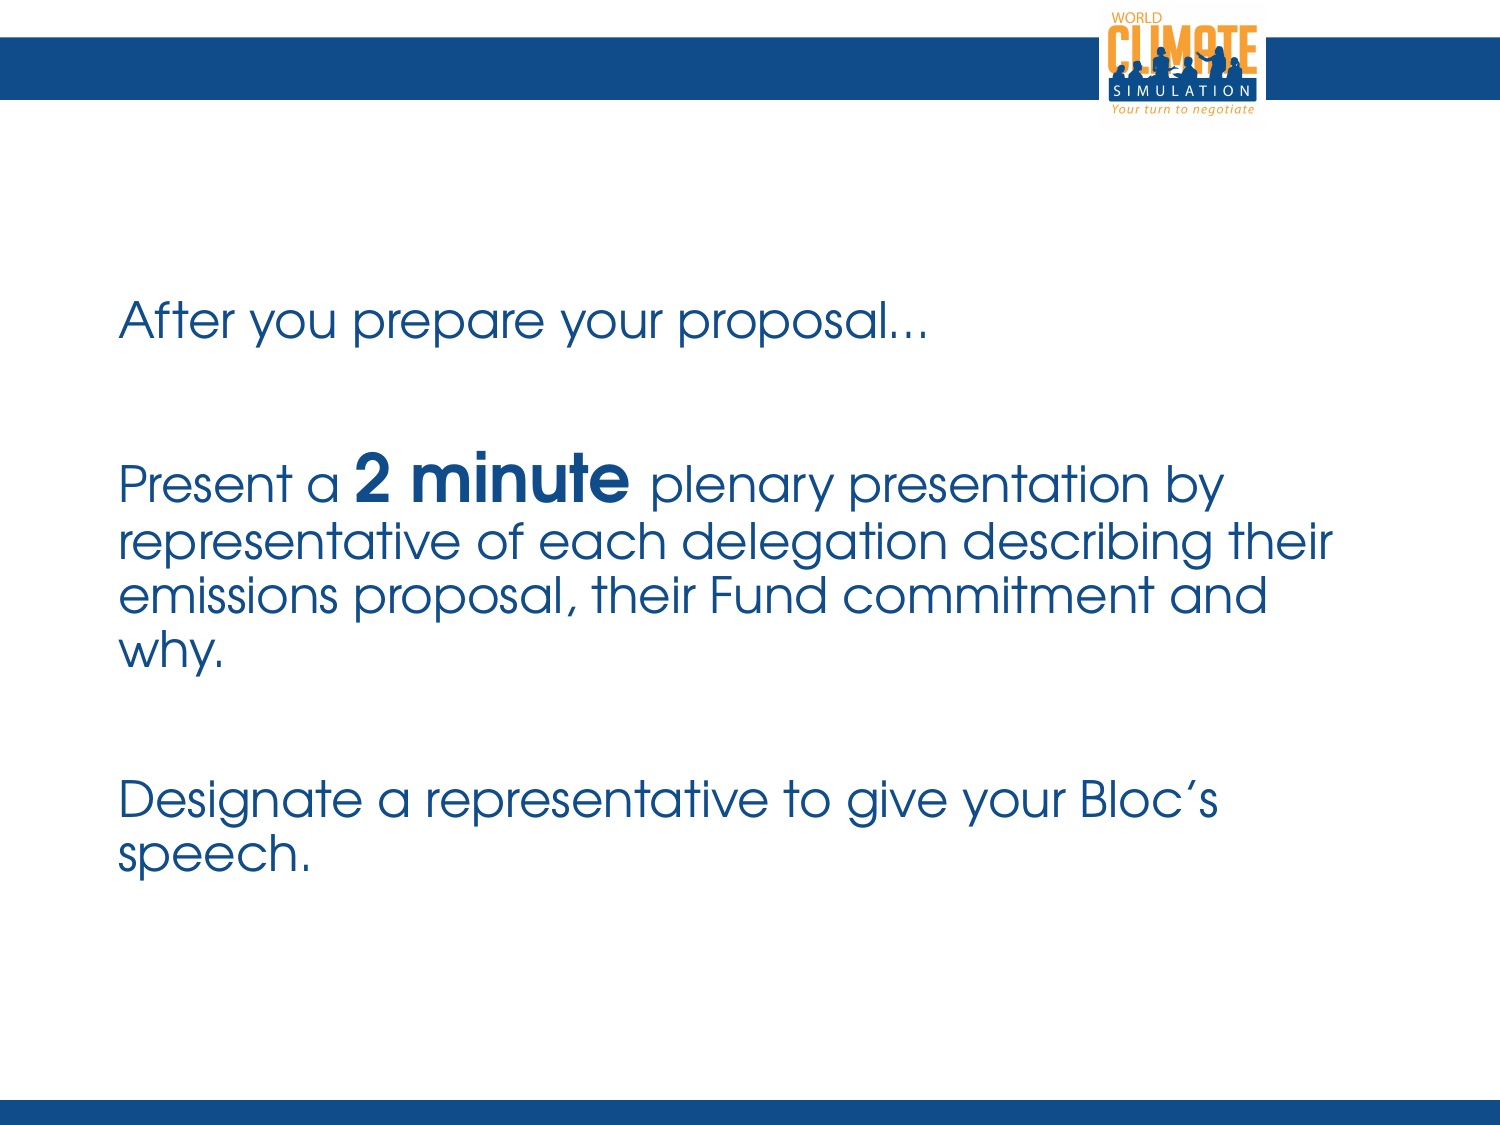

After you prepare your proposal…

Present a 2 minute plenary presentation by representative of each delegation describing their emissions proposal, their Fund commitment and why.

Designate a representative to give your Bloc’s speech.